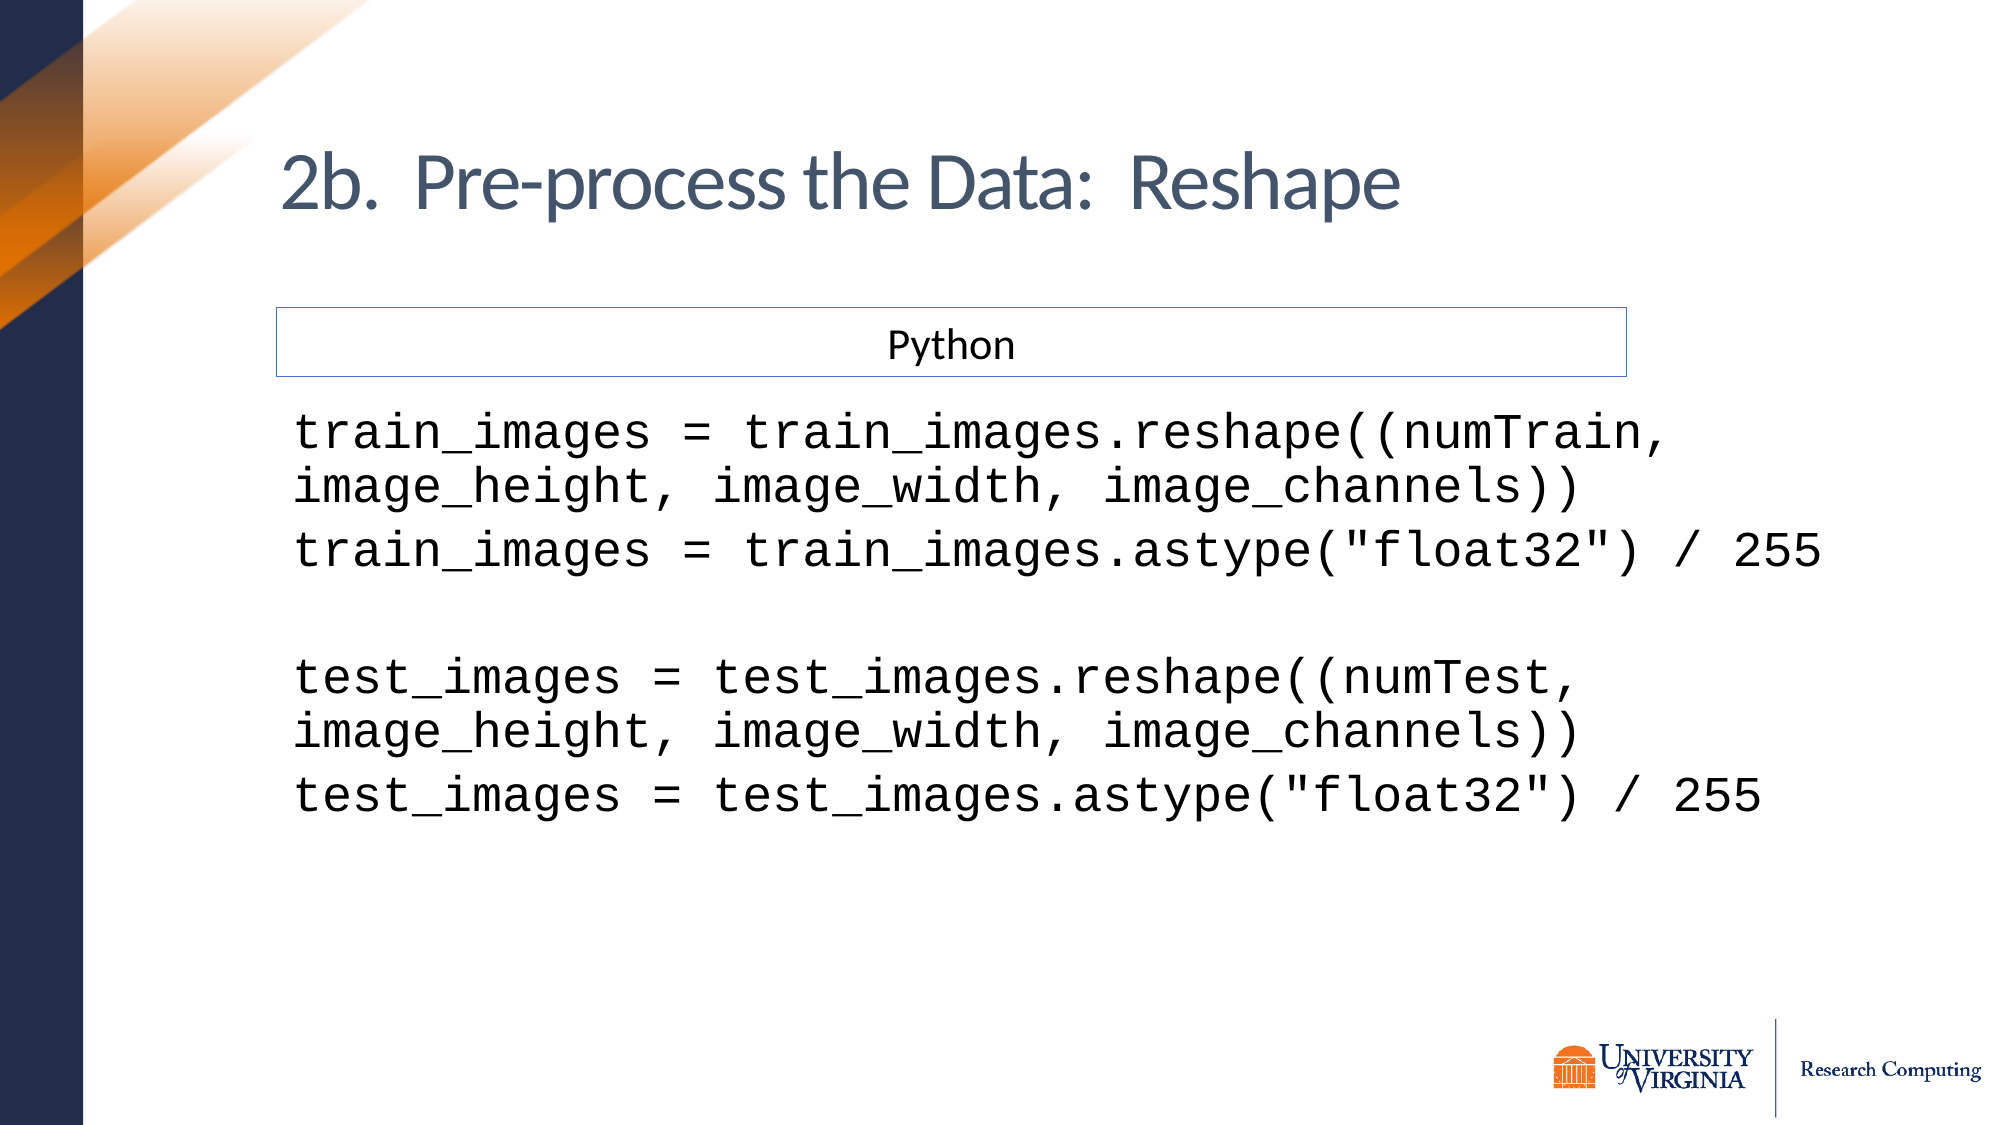

# 2b.  Pre-process the Data:  Reshape
train_images = train_images.reshape((numTrain, image_height, image_width, image_channels))
train_images = train_images.astype("float32") / 255

test_images = test_images.reshape((numTest, image_height, image_width, image_channels))
test_images = test_images.astype("float32") / 255